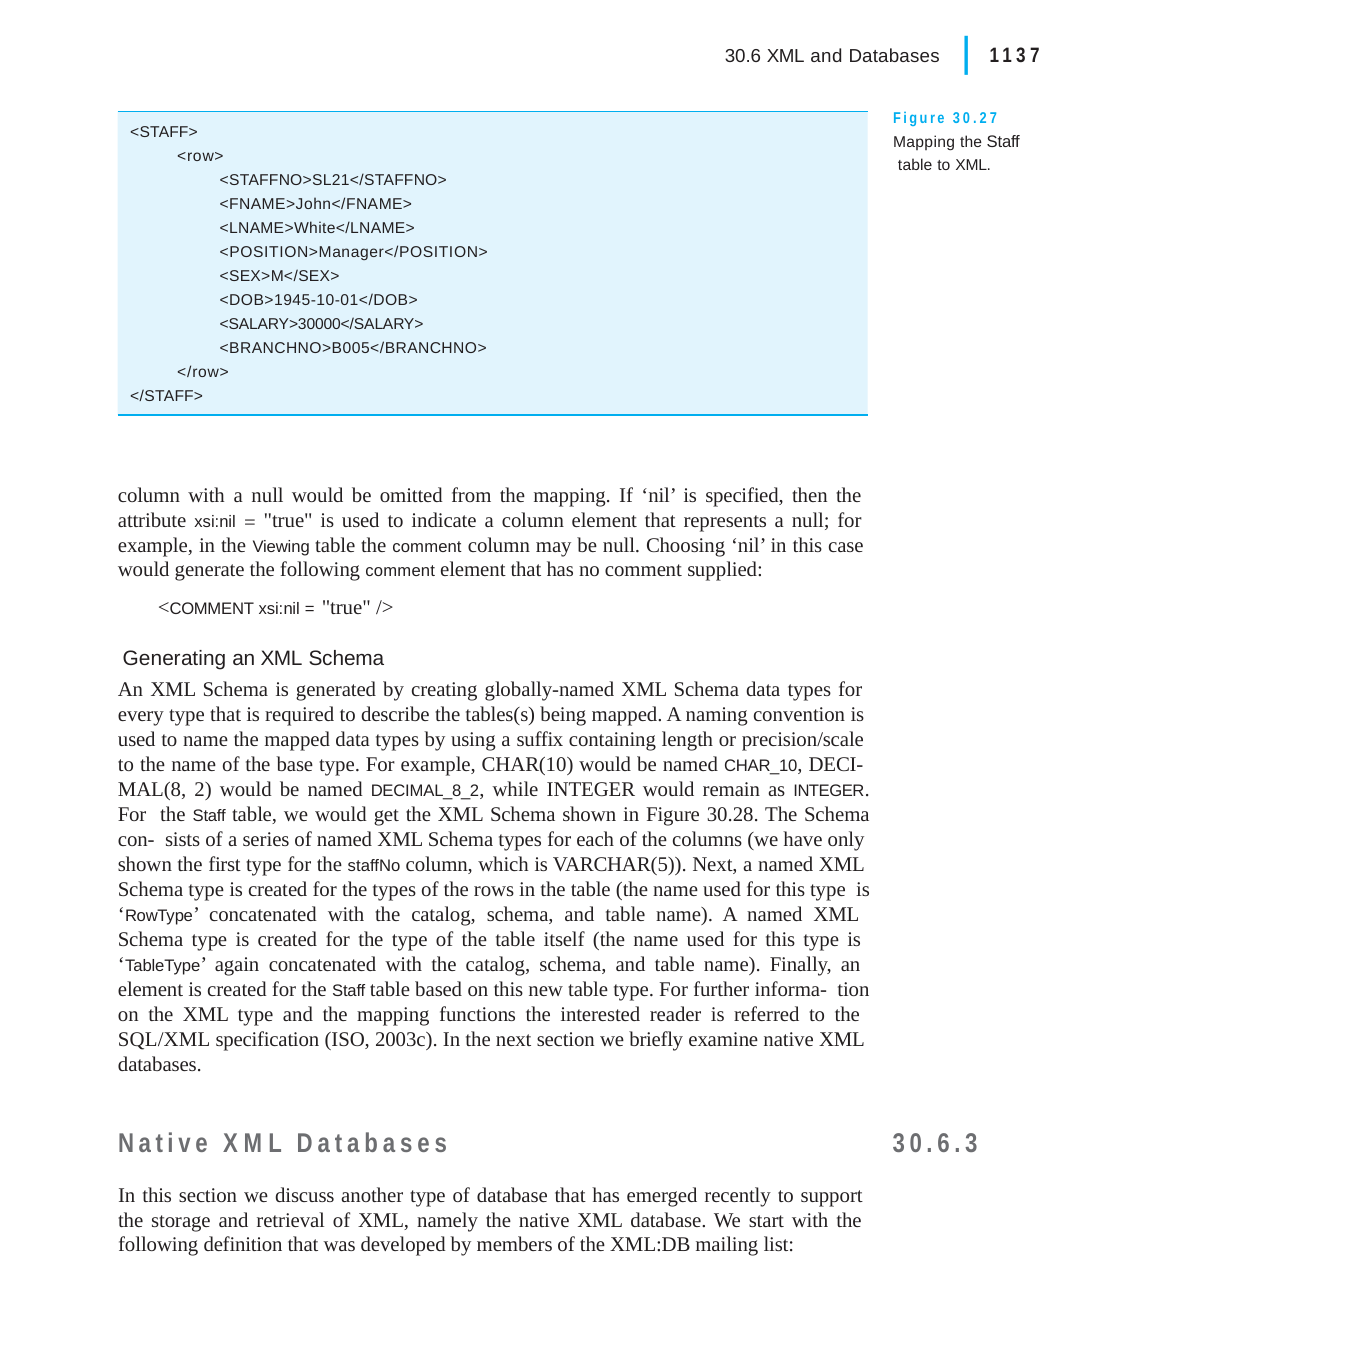

|
30.6 XML and Databases	1137
Figure 30.27  Mapping the Staff  table to XML.

<STAFF>
<row>
<STAFFNO>SL21</STAFFNO>
<FNAME>John</FNAME>
<LNAME>White</LNAME>
<POSITION>Manager</POSITION>
<SEX>M</SEX>
<DOB>1945-10-01</DOB>
<SALARY>30000</SALARY>
<BRANCHNO>B005</BRANCHNO>
</row>
</STAFF>

column with a null would be omitted from the mapping. If ‘nil’ is specified, then the  attribute xsi:nil = "true" is used to indicate a column element that represents a null; for  example, in the Viewing table the comment column may be null. Choosing ‘nil’ in this case  would generate the following comment element that has no comment supplied:
<COMMENT xsi:nil = "true" />

Generating an XML Schema
An XML Schema is generated by creating globally-named XML Schema data types for  every type that is required to describe the tables(s) being mapped. A naming convention is  used to name the mapped data types by using a suffix containing length or precision/scale  to the name of the base type. For example, CHAR(10) would be named CHAR_10, DECI-  MAL(8, 2) would be named DECIMAL_8_2, while INTEGER would remain as INTEGER. For  the Staff table, we would get the XML Schema shown in Figure 30.28. The Schema con-  sists of a series of named XML Schema types for each of the columns (we have only  shown the first type for the staffNo column, which is VARCHAR(5)). Next, a named XML  Schema type is created for the types of the rows in the table (the name used for this type  is ‘RowType’ concatenated with the catalog, schema, and table name). A named XML  Schema type is created for the type of the table itself (the name used for this type is  ‘TableType’ again concatenated with the catalog, schema, and table name). Finally, an  element is created for the Staff table based on this new table type. For further informa-  tion on the XML type and the mapping functions the interested reader is referred to the  SQL/XML specification (ISO, 2003c). In the next section we briefly examine native XML  databases.
Native XML Databases
In this section we discuss another type of database that has emerged recently to support  the storage and retrieval of XML, namely the native XML database. We start with the  following definition that was developed by members of the XML:DB mailing list:
30.6.3